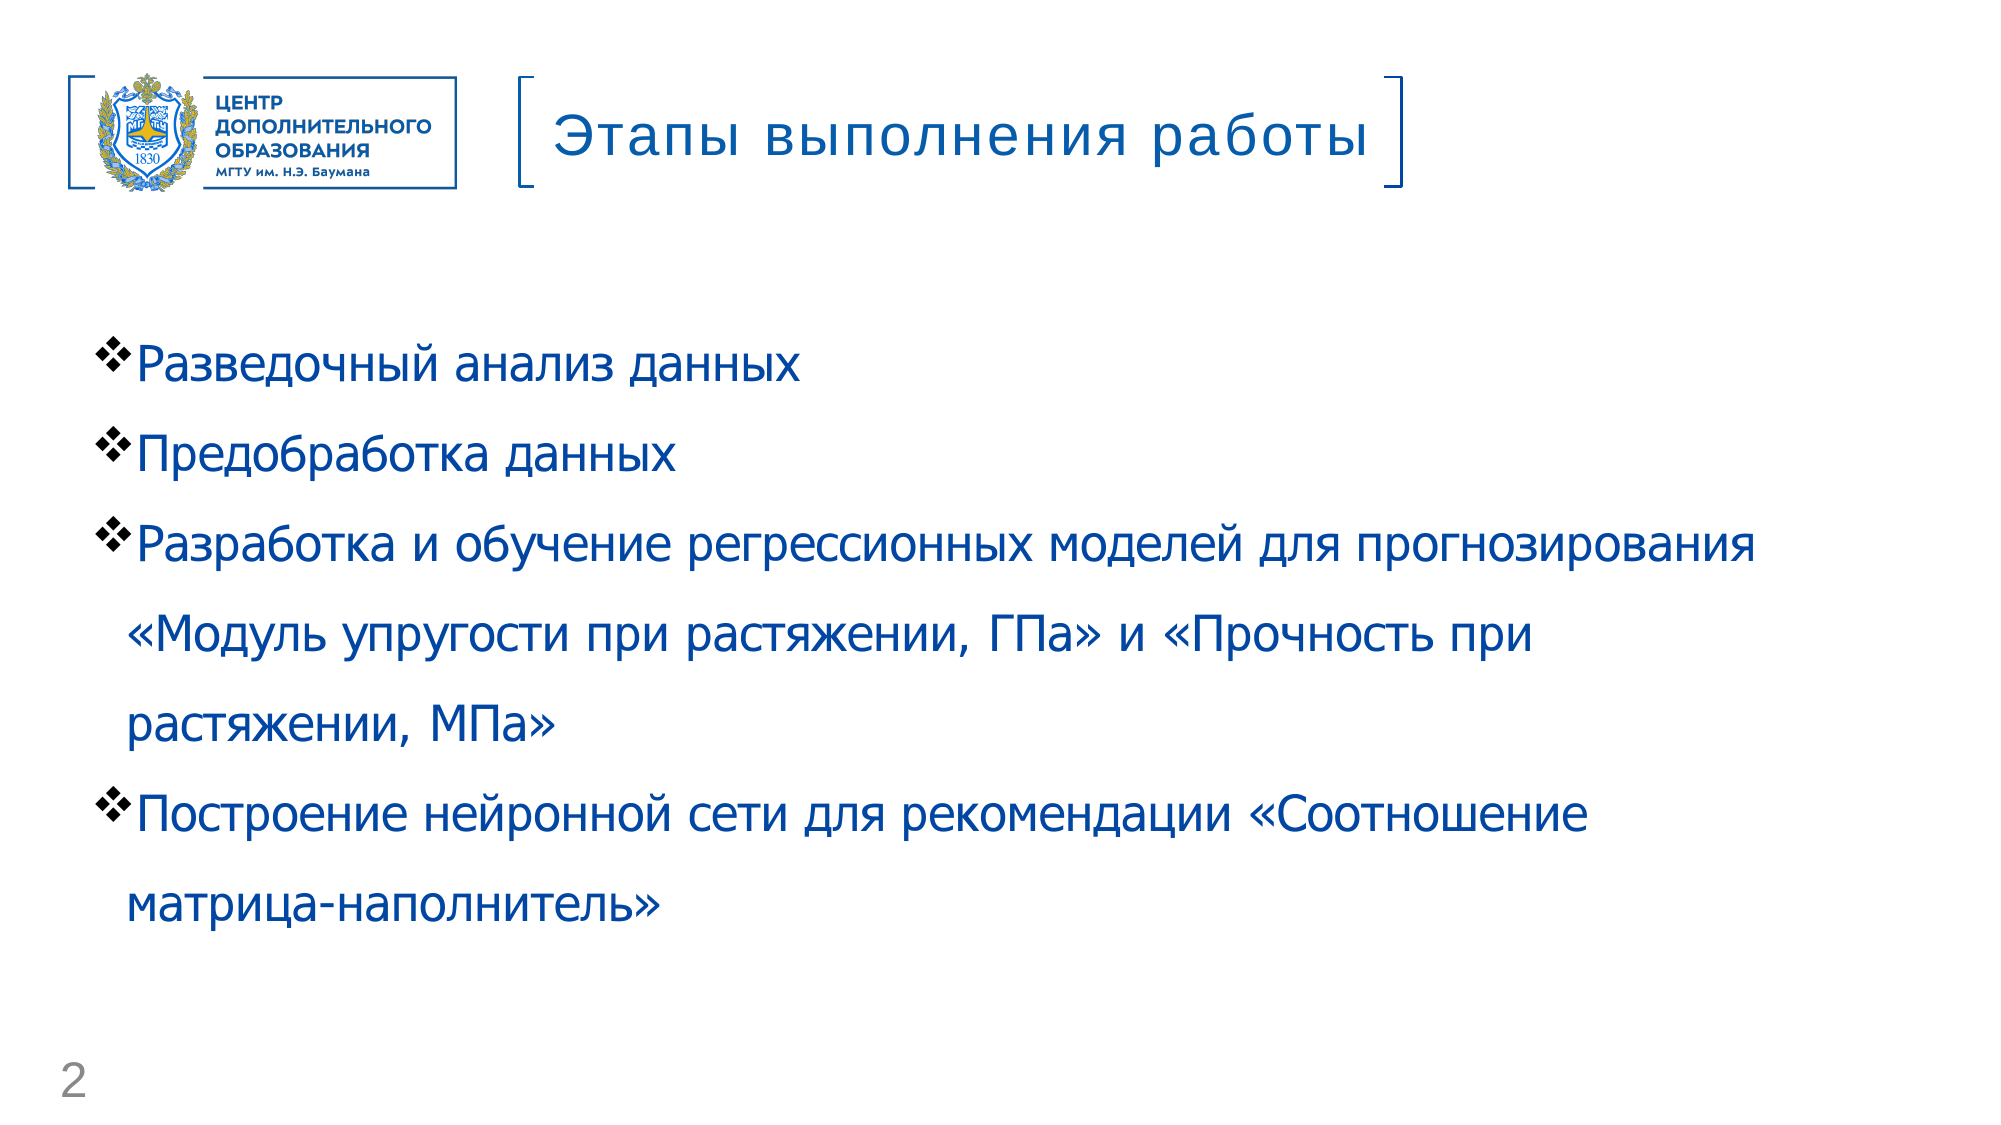

Этапы выполнения работы

Разведочный анализ данных
Предобработка данных
Разработка и обучение регрессионных моделей для прогнозирования «Модуль упругости при растяжении, ГПа» и «Прочность при растяжении, МПа»
Построение нейронной сети для рекомендации «Соотношение матрица-наполнитель»
2